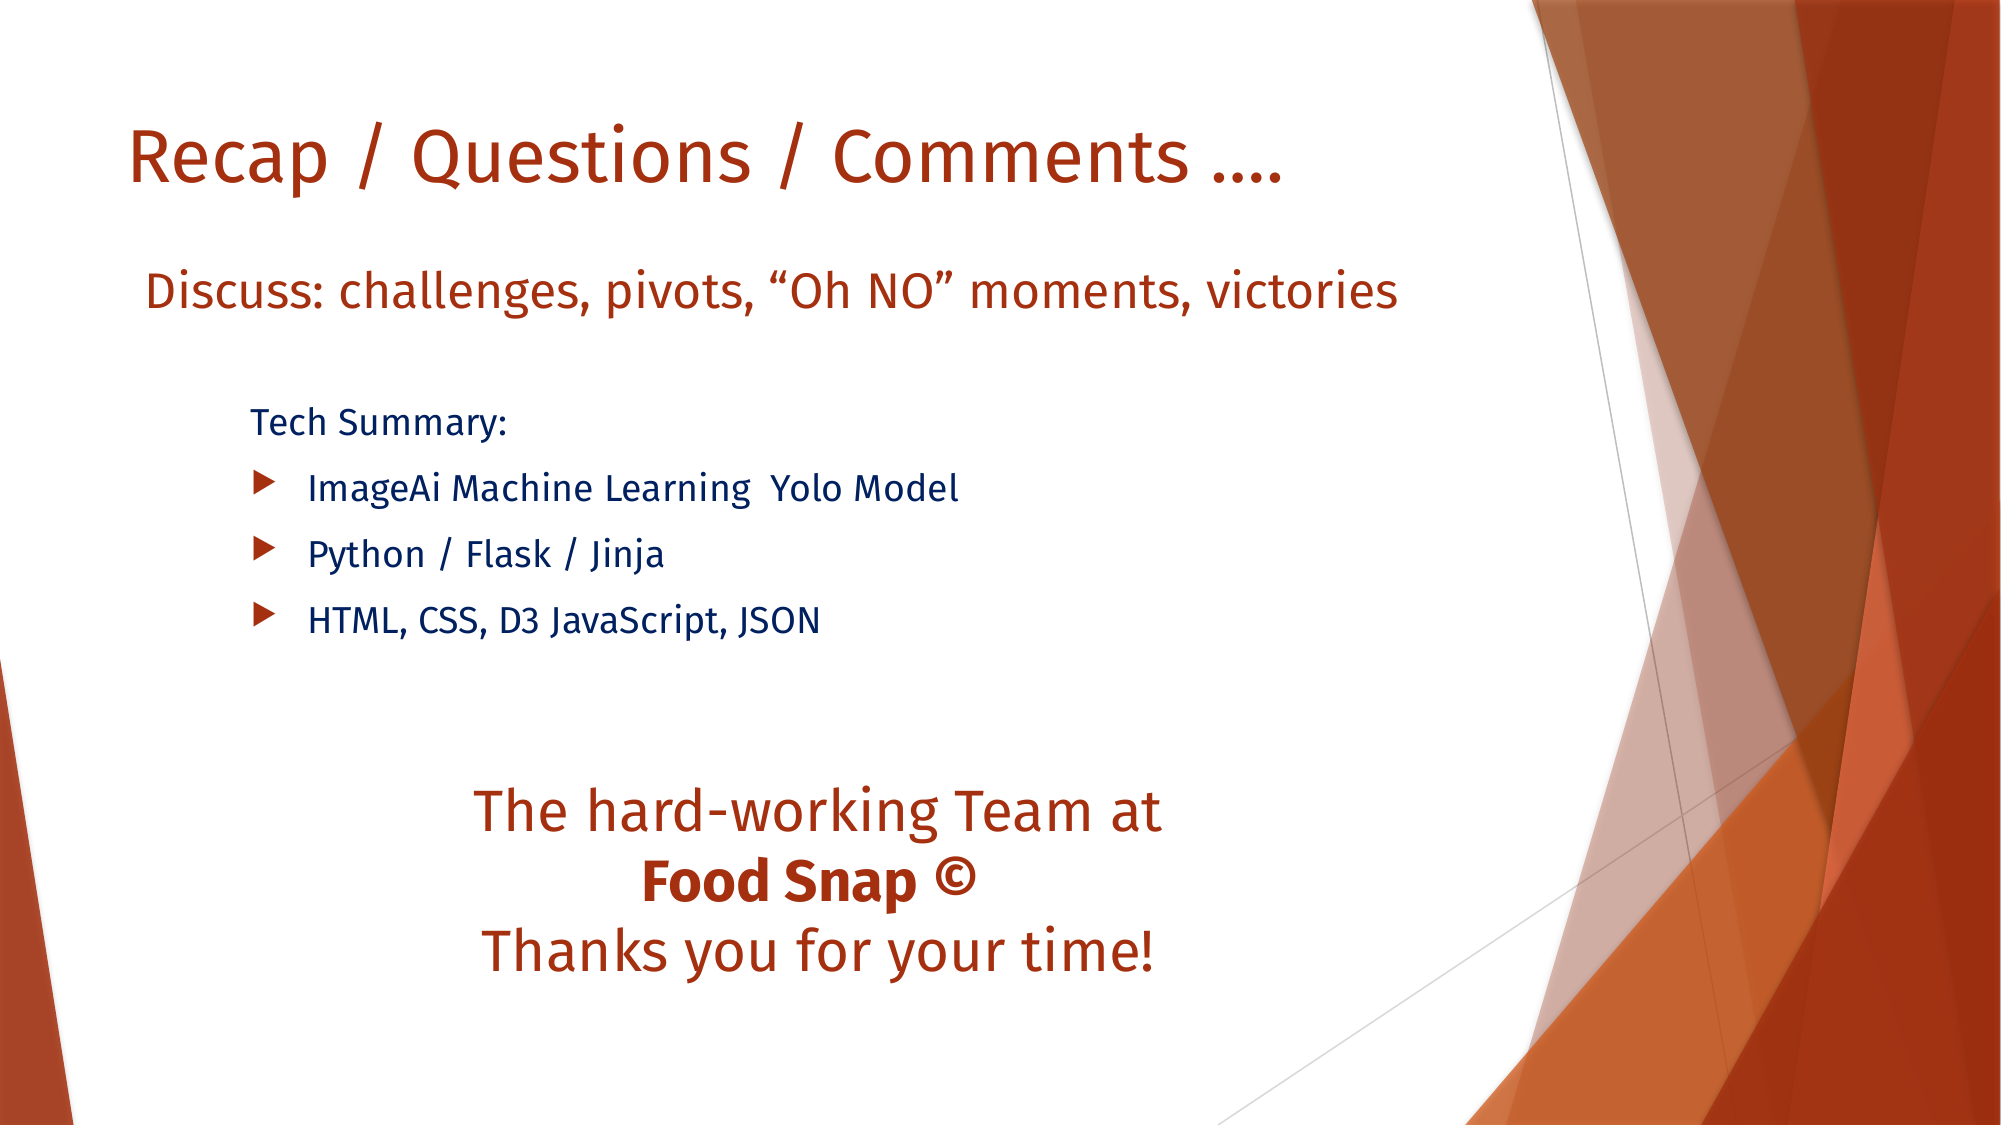

# Recap / Questions / Comments ….
Discuss: challenges, pivots, “Oh NO” moments, victories
Tech Summary:
ImageAi Machine Learning  Yolo Model
Python / Flask / Jinja
HTML, CSS, D3 JavaScript, JSON

The hard-working Team at Food Snap ©
Thanks you for your time!